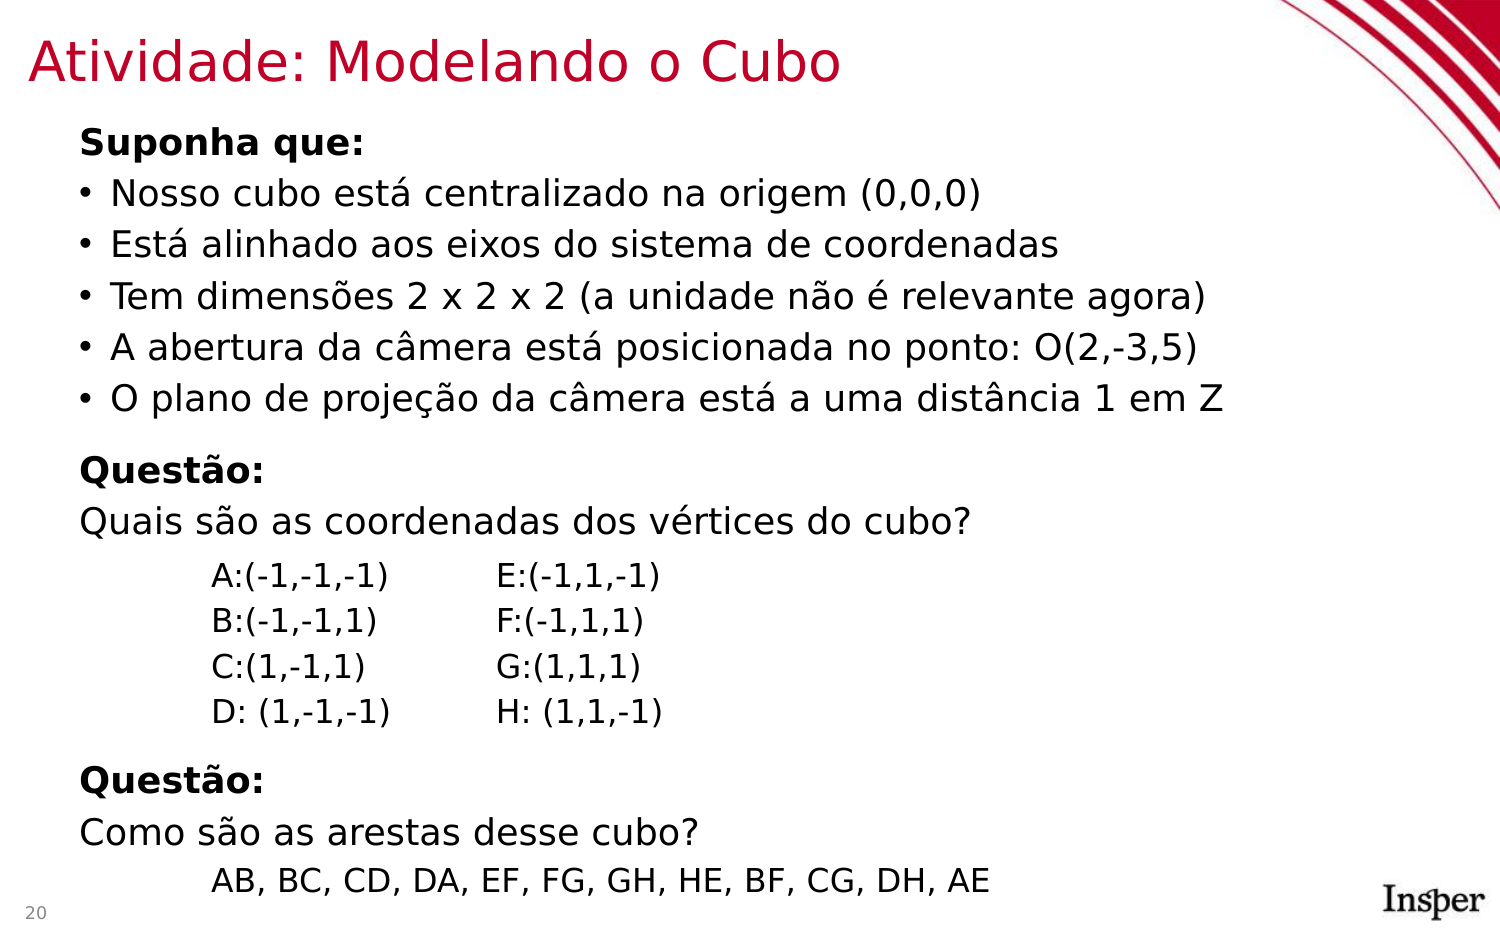

# Atividade: Modelando o Cubo
Suponha que:
Nosso cubo está centralizado na origem (0,0,0)
Está alinhado aos eixos do sistema de coordenadas
Tem dimensões 2 x 2 x 2 (a unidade não é relevante agora)
A abertura da câmera está posicionada no ponto: O(2,-3,5)
O plano de projeção da câmera está a uma distância 1 em Z
Questão:
Quais são as coordenadas dos vértices do cubo?
	A:(-1,-1,-1) 	  E:(-1,1,-1)
	B:(-1,-1,1) 	  F:(-1,1,1)
	C:(1,-1,1) 	  G:(1,1,1)
	D: (1,-1,-1)  	  H: (1,1,-1)
Questão:
Como são as arestas desse cubo?
	AB, BC, CD, DA, EF, FG, GH, HE, BF, CG, DH, AE
20